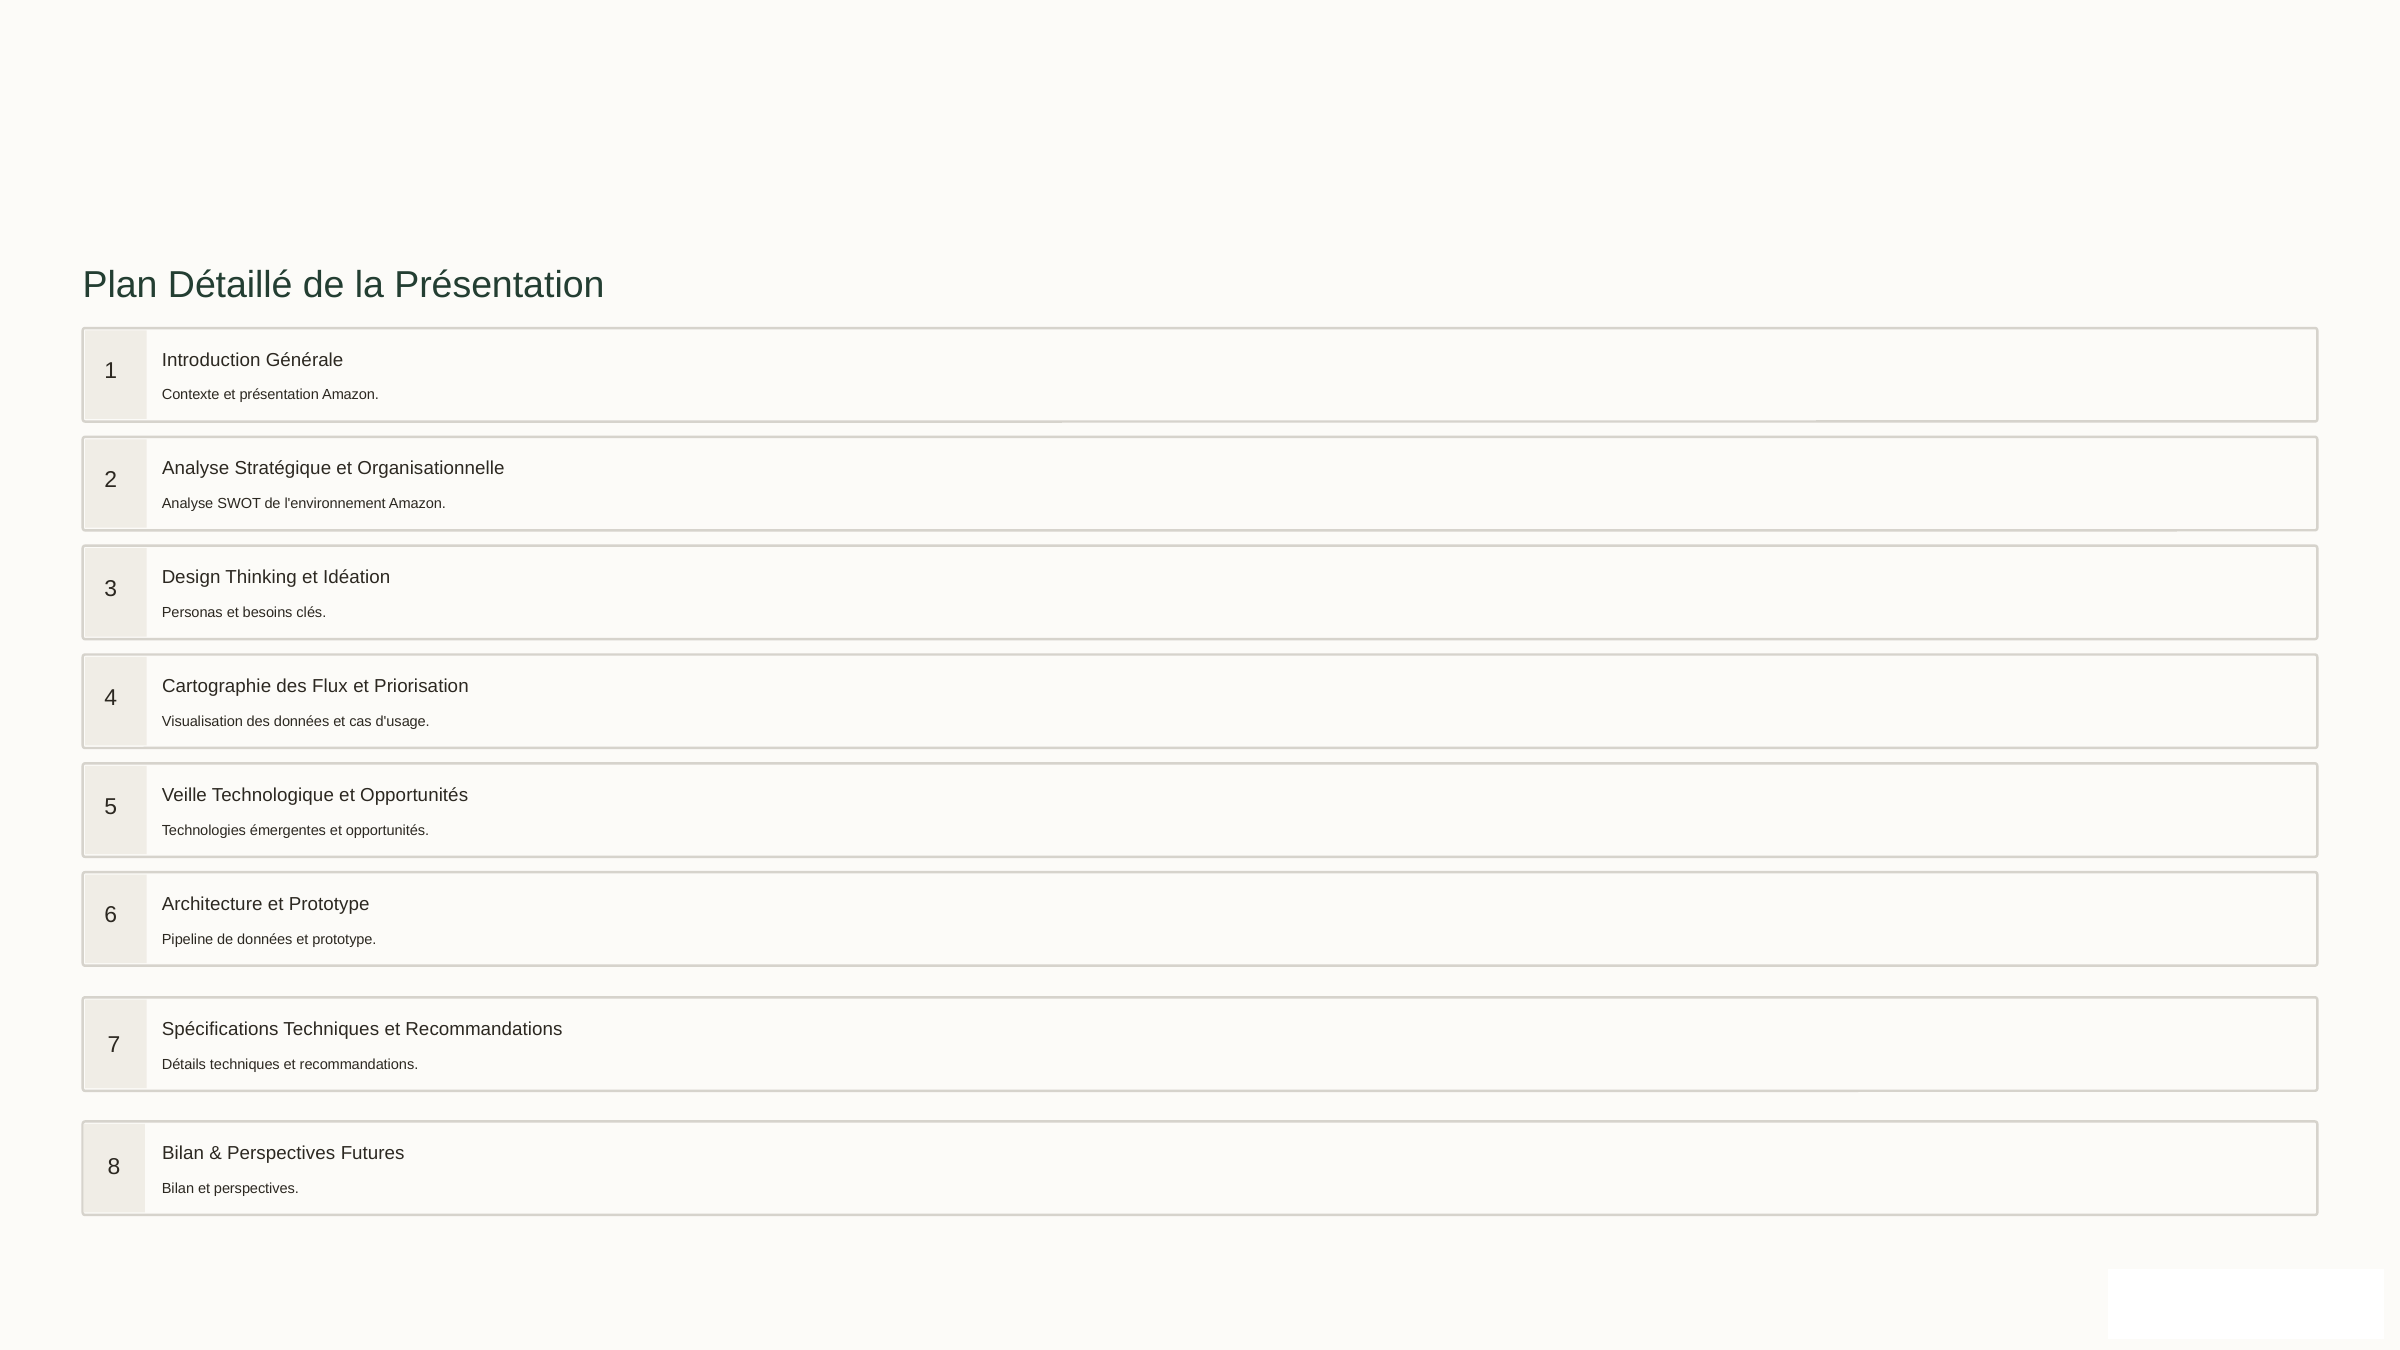

Plan Détaillé de la Présentation

Introduction Générale
1
Contexte et présentation Amazon.

Analyse Stratégique et Organisationnelle
2
Analyse SWOT de l'environnement Amazon.

Design Thinking et Idéation
3
Personas et besoins clés.

Cartographie des Flux et Priorisation
4
Visualisation des données et cas d'usage.

Veille Technologique et Opportunités
5
Technologies émergentes et opportunités.

Architecture et Prototype
6
Pipeline de données et prototype.

Spécifications Techniques et Recommandations
7
Détails techniques et recommandations.

Bilan & Perspectives Futures
8
Bilan et perspectives.